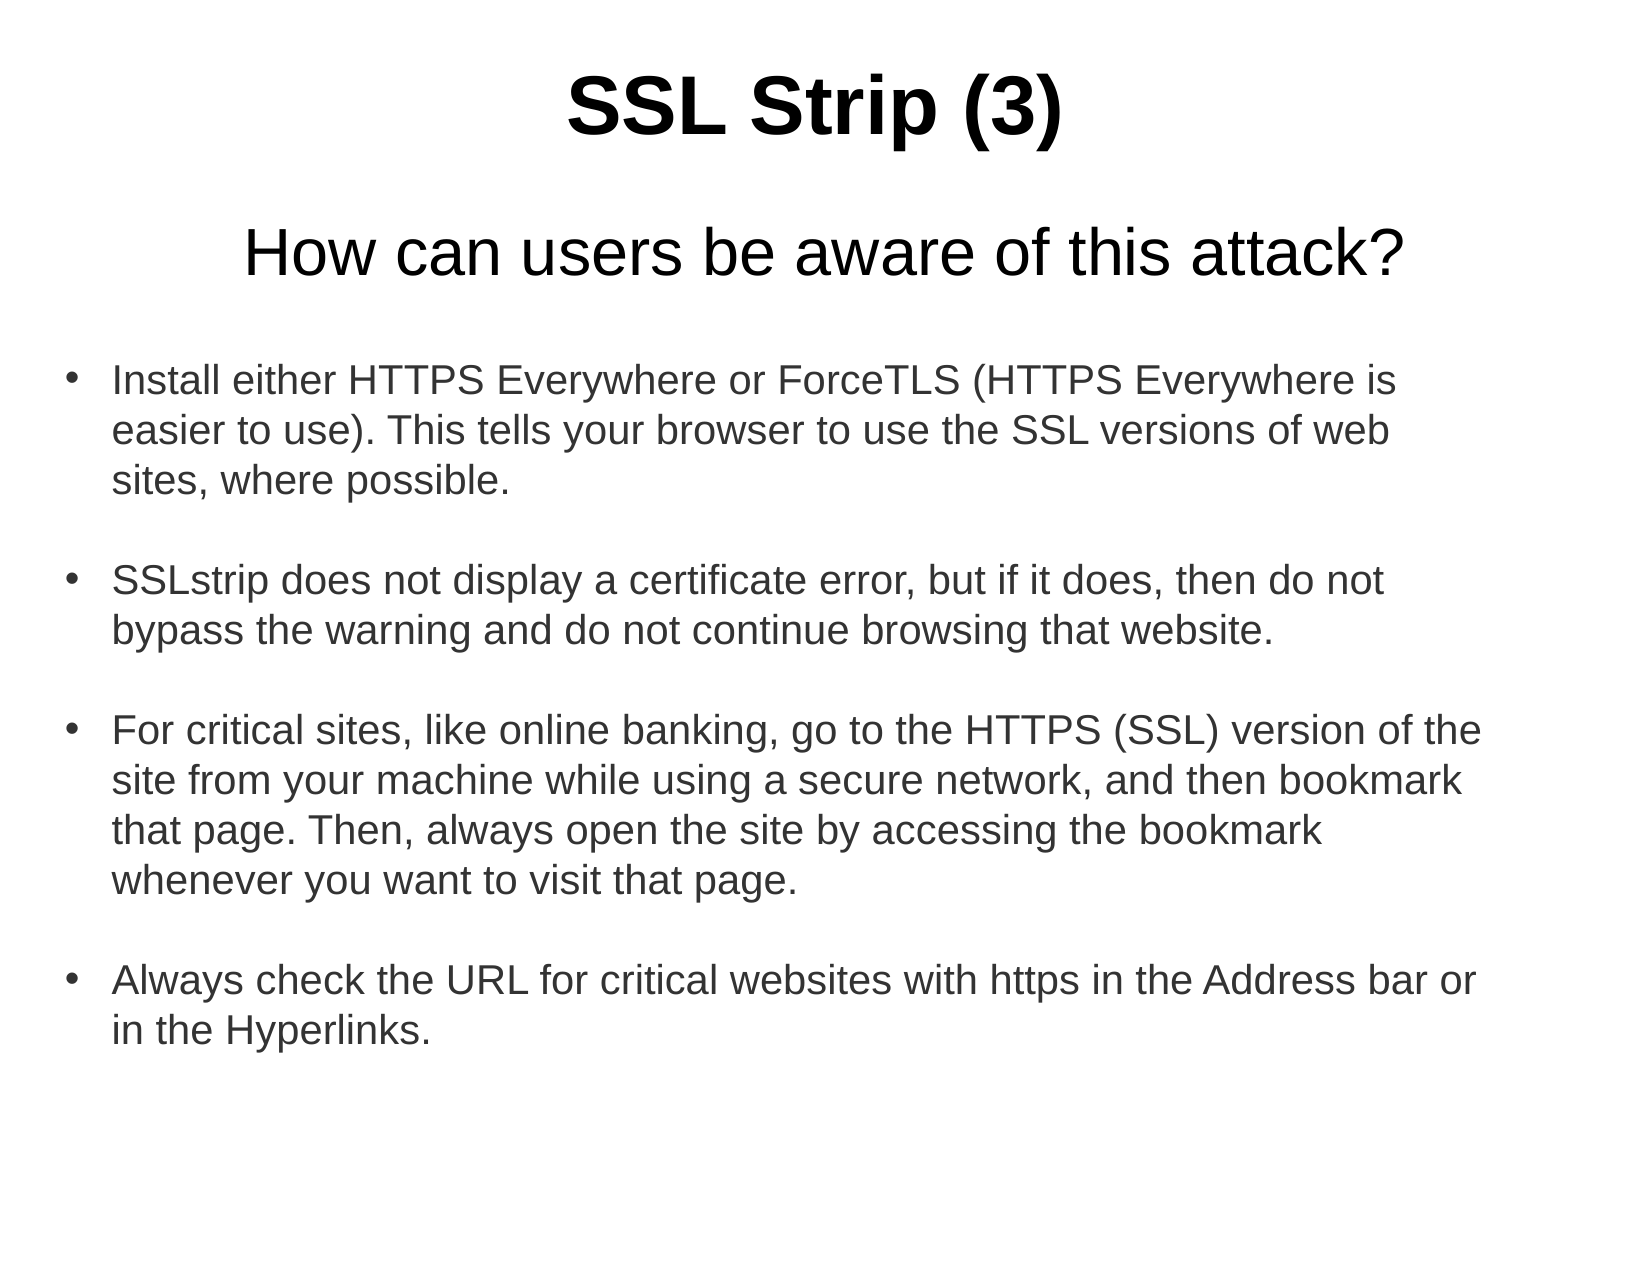

SSL Strip (3)
# How can users be aware of this attack?
Install either HTTPS Everywhere or ForceTLS (HTTPS Everywhere is easier to use). This tells your browser to use the SSL versions of web sites, where possible.

SSLstrip does not display a certificate error, but if it does, then do not bypass the warning and do not continue browsing that website.

For critical sites, like online banking, go to the HTTPS (SSL) version of the site from your machine while using a secure network, and then bookmark that page. Then, always open the site by accessing the bookmark whenever you want to visit that page.

Always check the URL for critical websites with https in the Address bar or in the Hyperlinks.